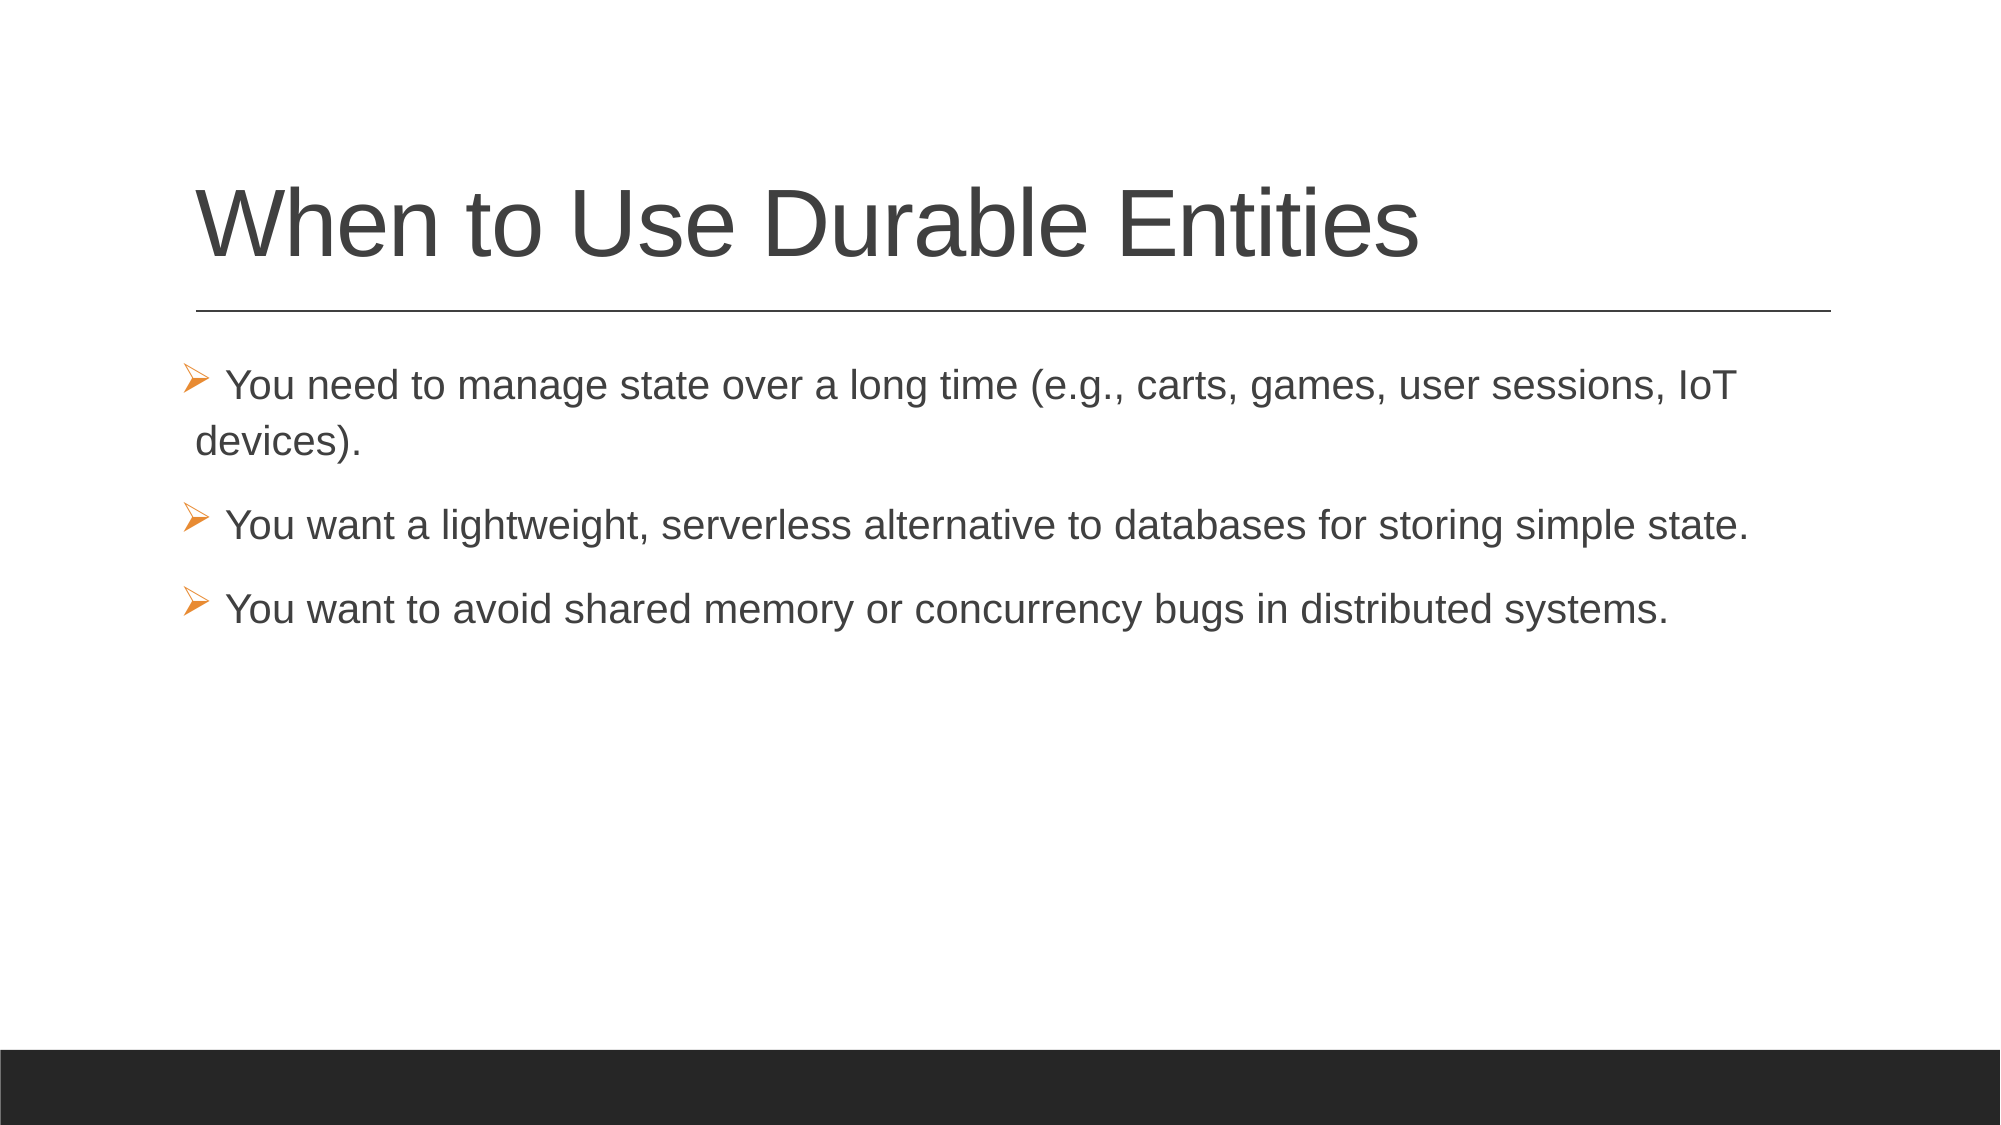

# When to Use Durable Entities
 You need to manage state over a long time (e.g., carts, games, user sessions, IoT devices).
 You want a lightweight, serverless alternative to databases for storing simple state.
 You want to avoid shared memory or concurrency bugs in distributed systems.